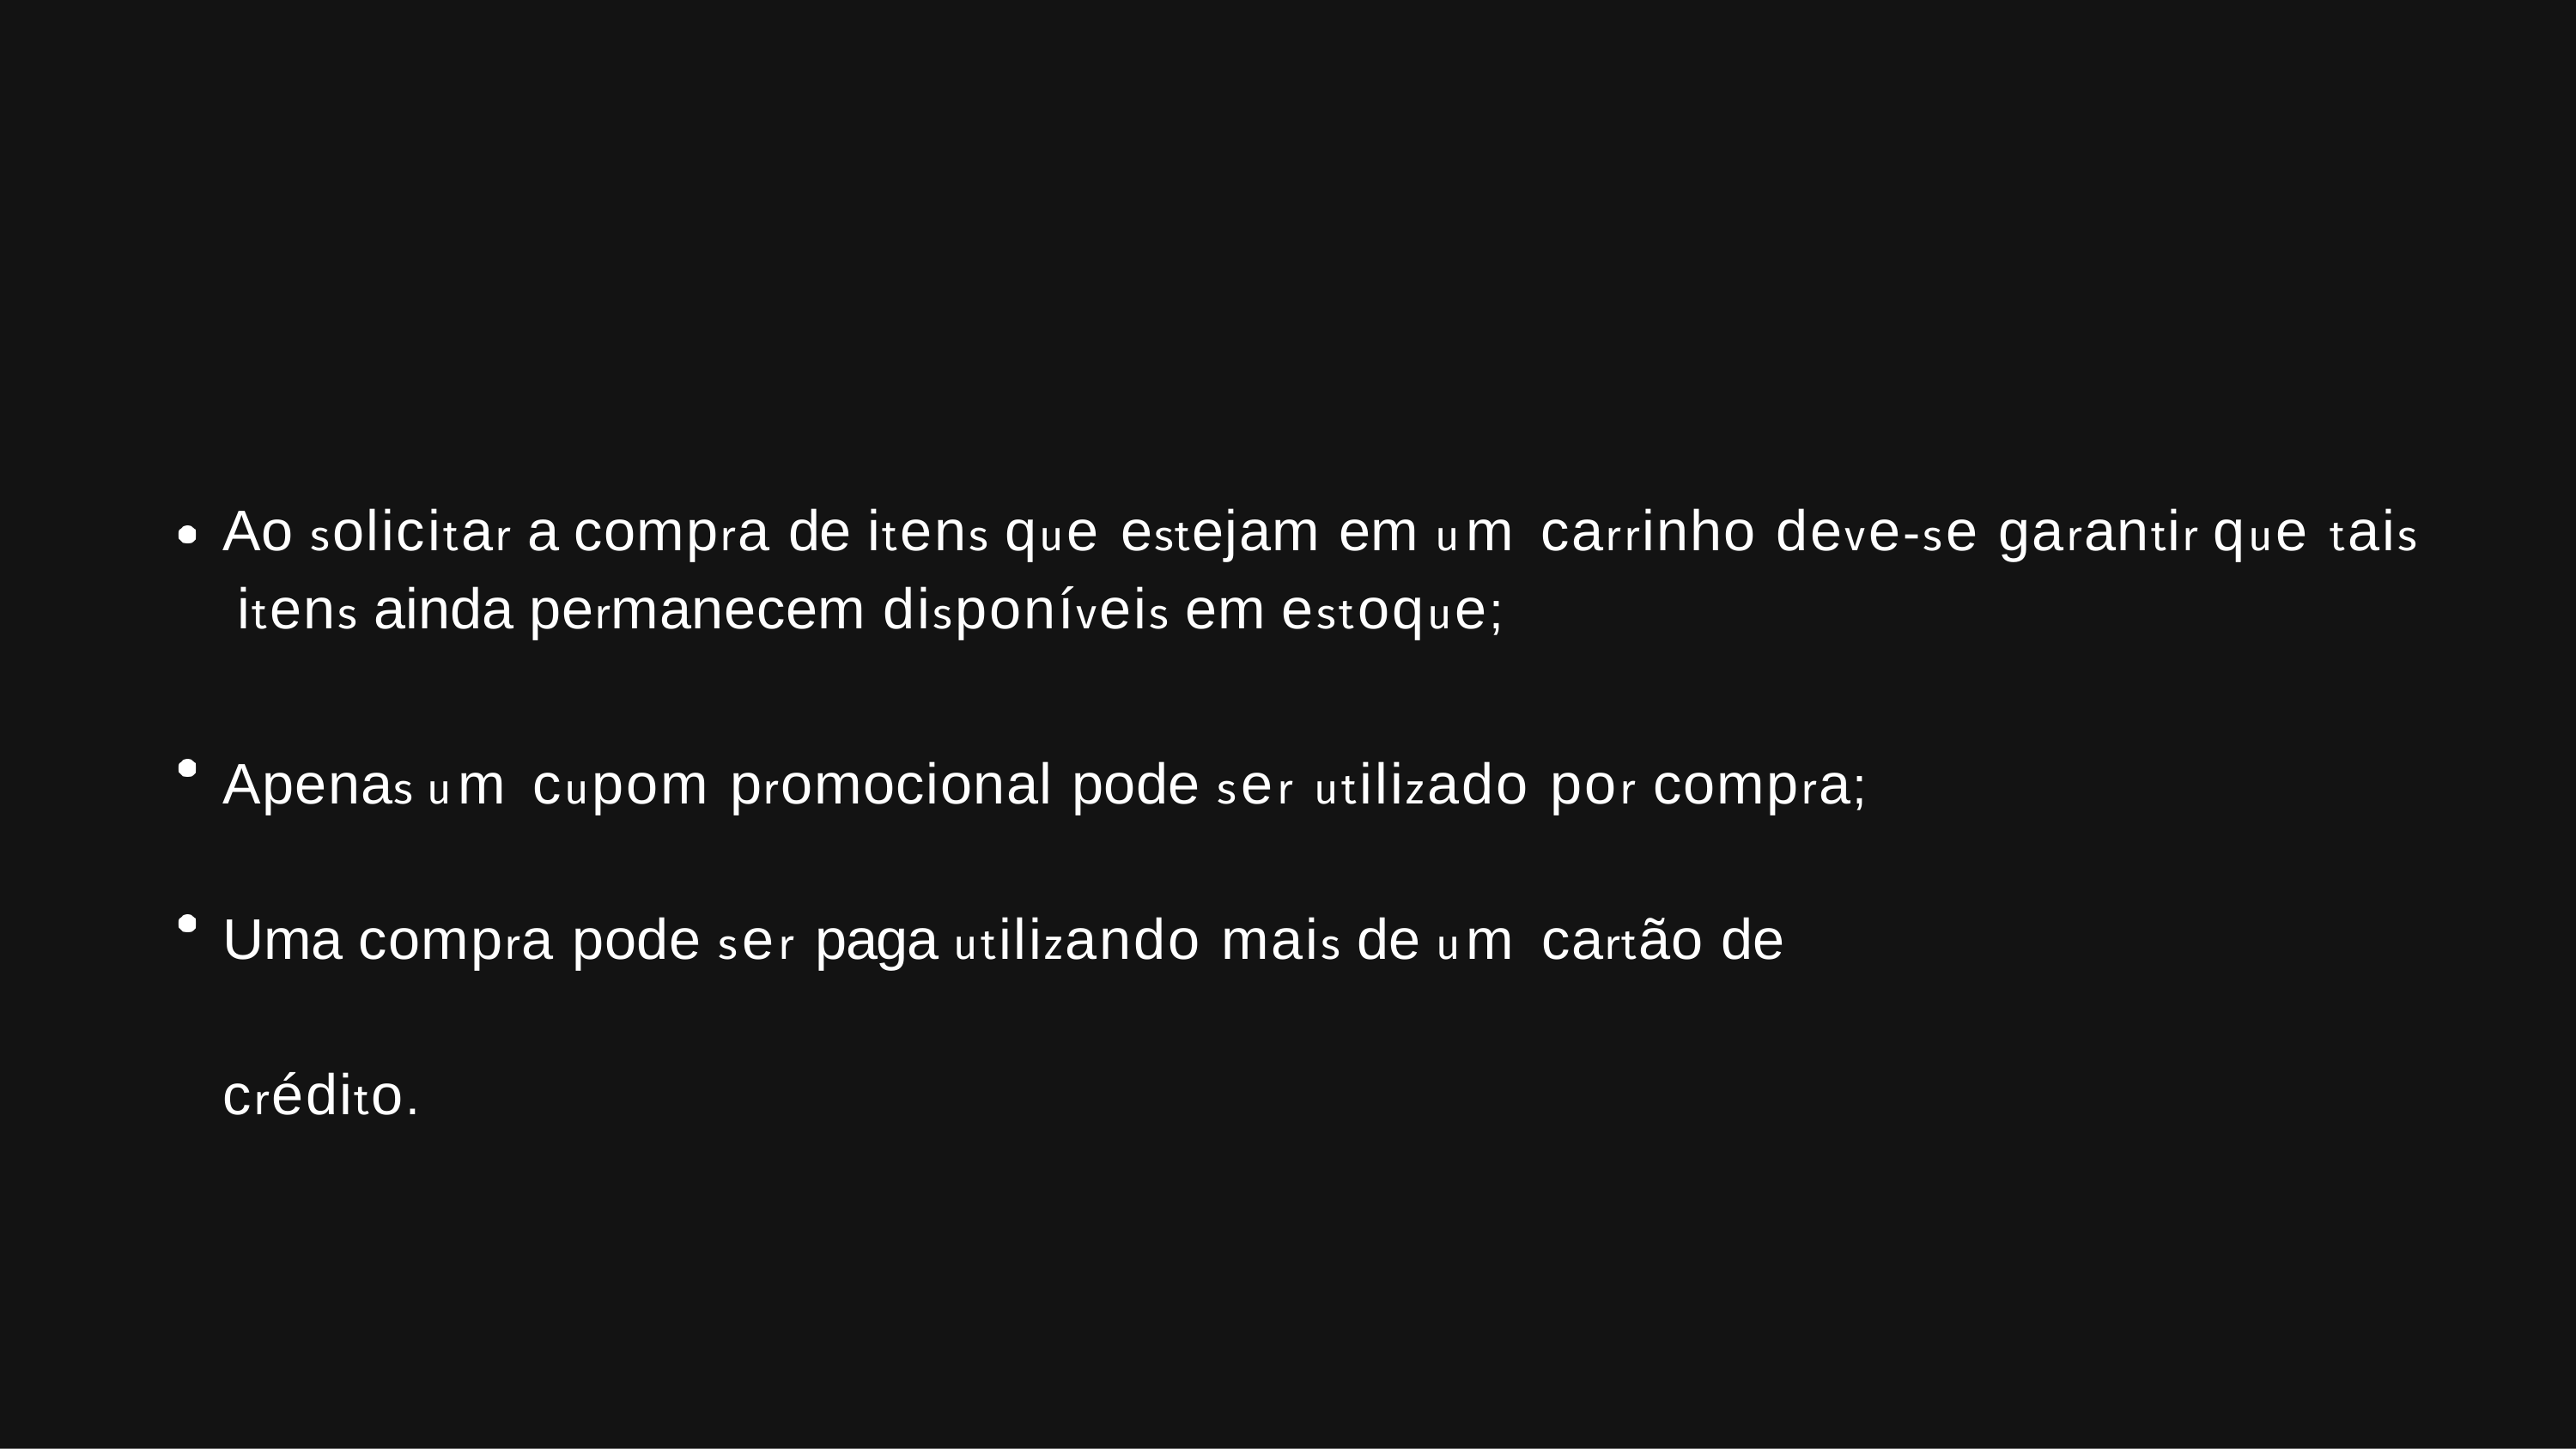

Ao solicitar a compra de itens que estejam em um carrinho deve-se garantir que tais  itens ainda permanecem disponíveis em estoque;
Apenas um cupom promocional pode ser utilizado por compra;  Uma compra pode ser paga utilizando mais de um cartão de crédito.